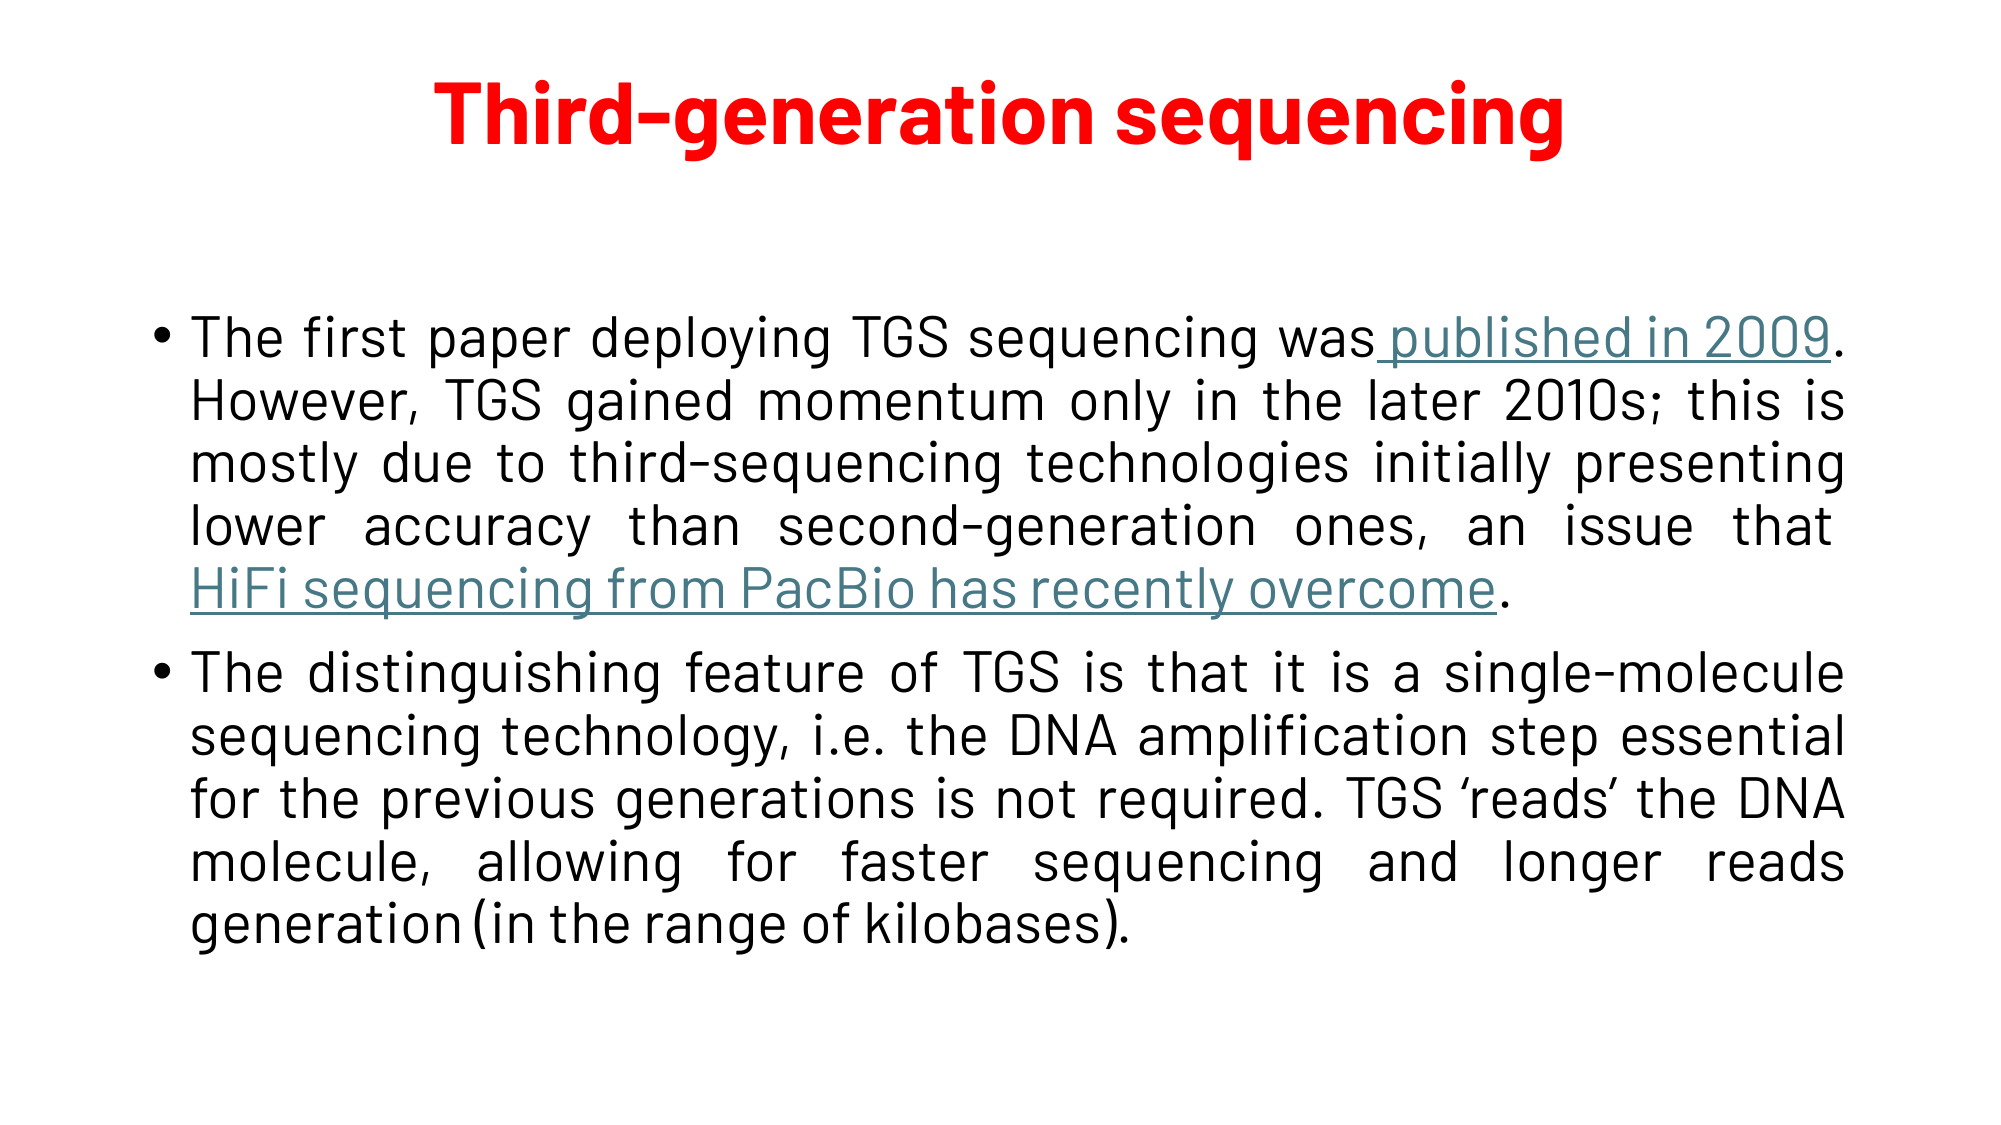

# Third-generation sequencing
The first paper deploying TGS sequencing was published in 2009. However, TGS gained momentum only in the later 2010s; this is mostly due to third-sequencing technologies initially presenting lower accuracy than second-generation ones, an issue that HiFi sequencing from PacBio has recently overcome.
The distinguishing feature of TGS is that it is a single-molecule sequencing technology, i.e. the DNA amplification step essential for the previous generations is not required. TGS ‘reads’ the DNA molecule, allowing for faster sequencing and longer reads generation (in the range of kilobases).